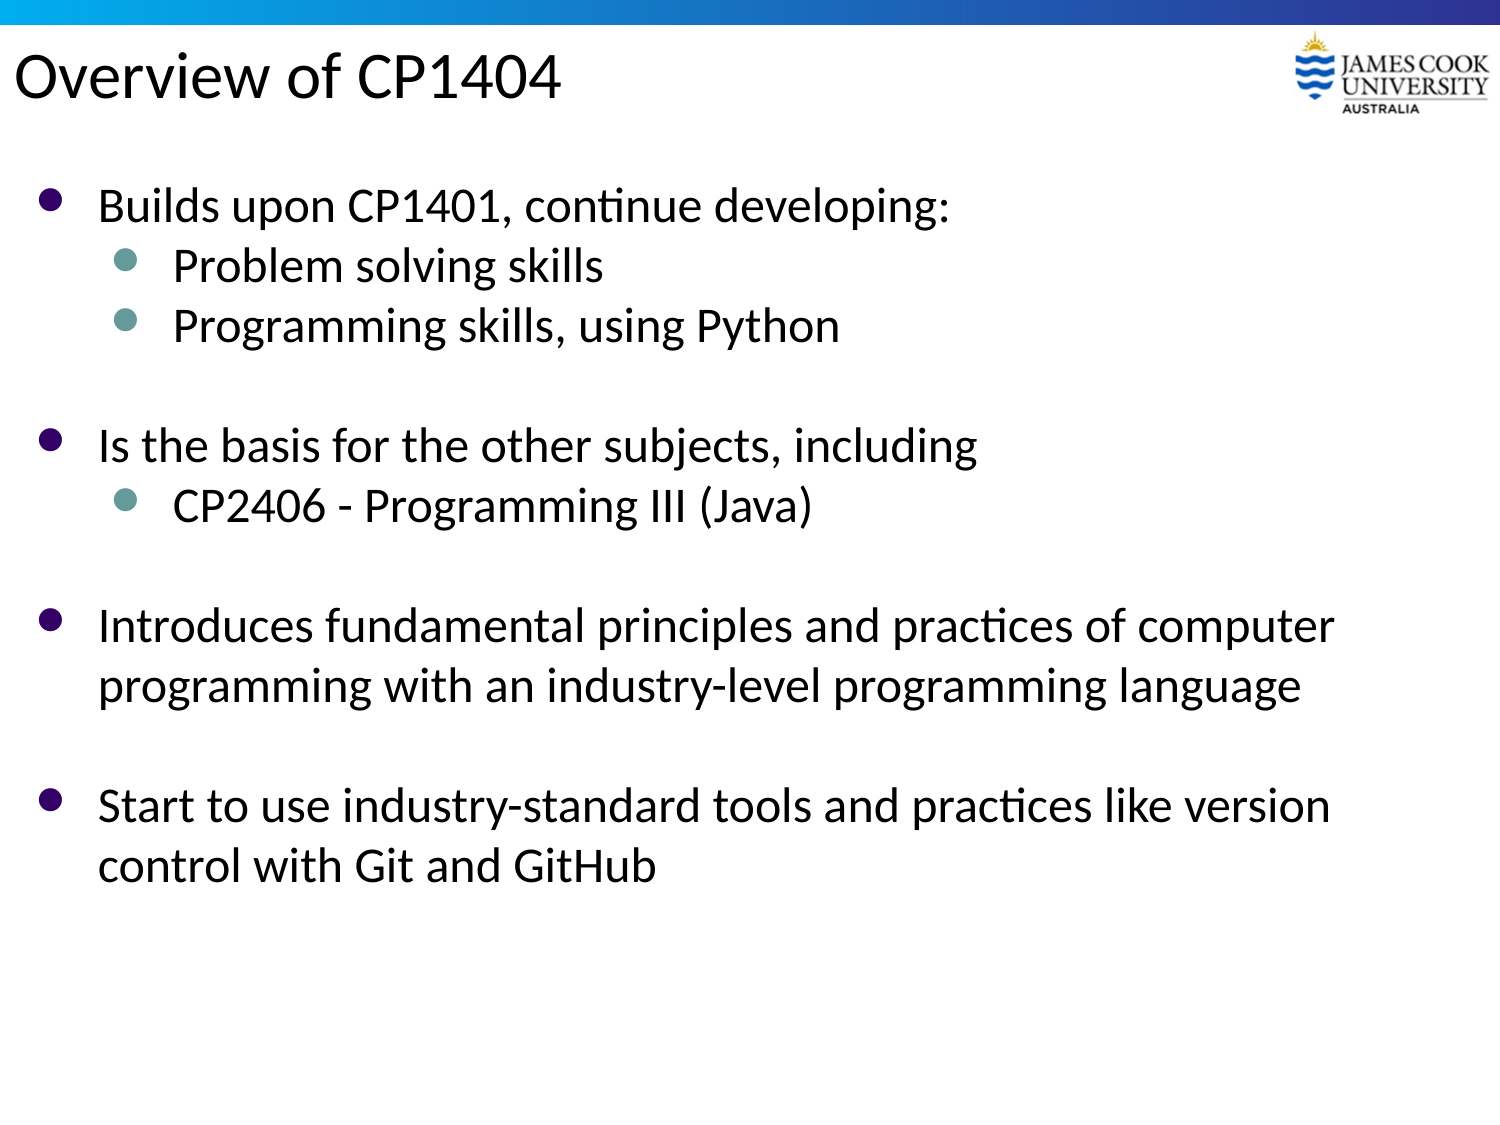

# Overview of CP1404
Builds upon CP1401, continue developing:
Problem solving skills
Programming skills, using Python

Is the basis for the other subjects, including
CP2406 - Programming III (Java)

Introduces fundamental principles and practices of computer programming with an industry-level programming language

Start to use industry-standard tools and practices like version control with Git and GitHub